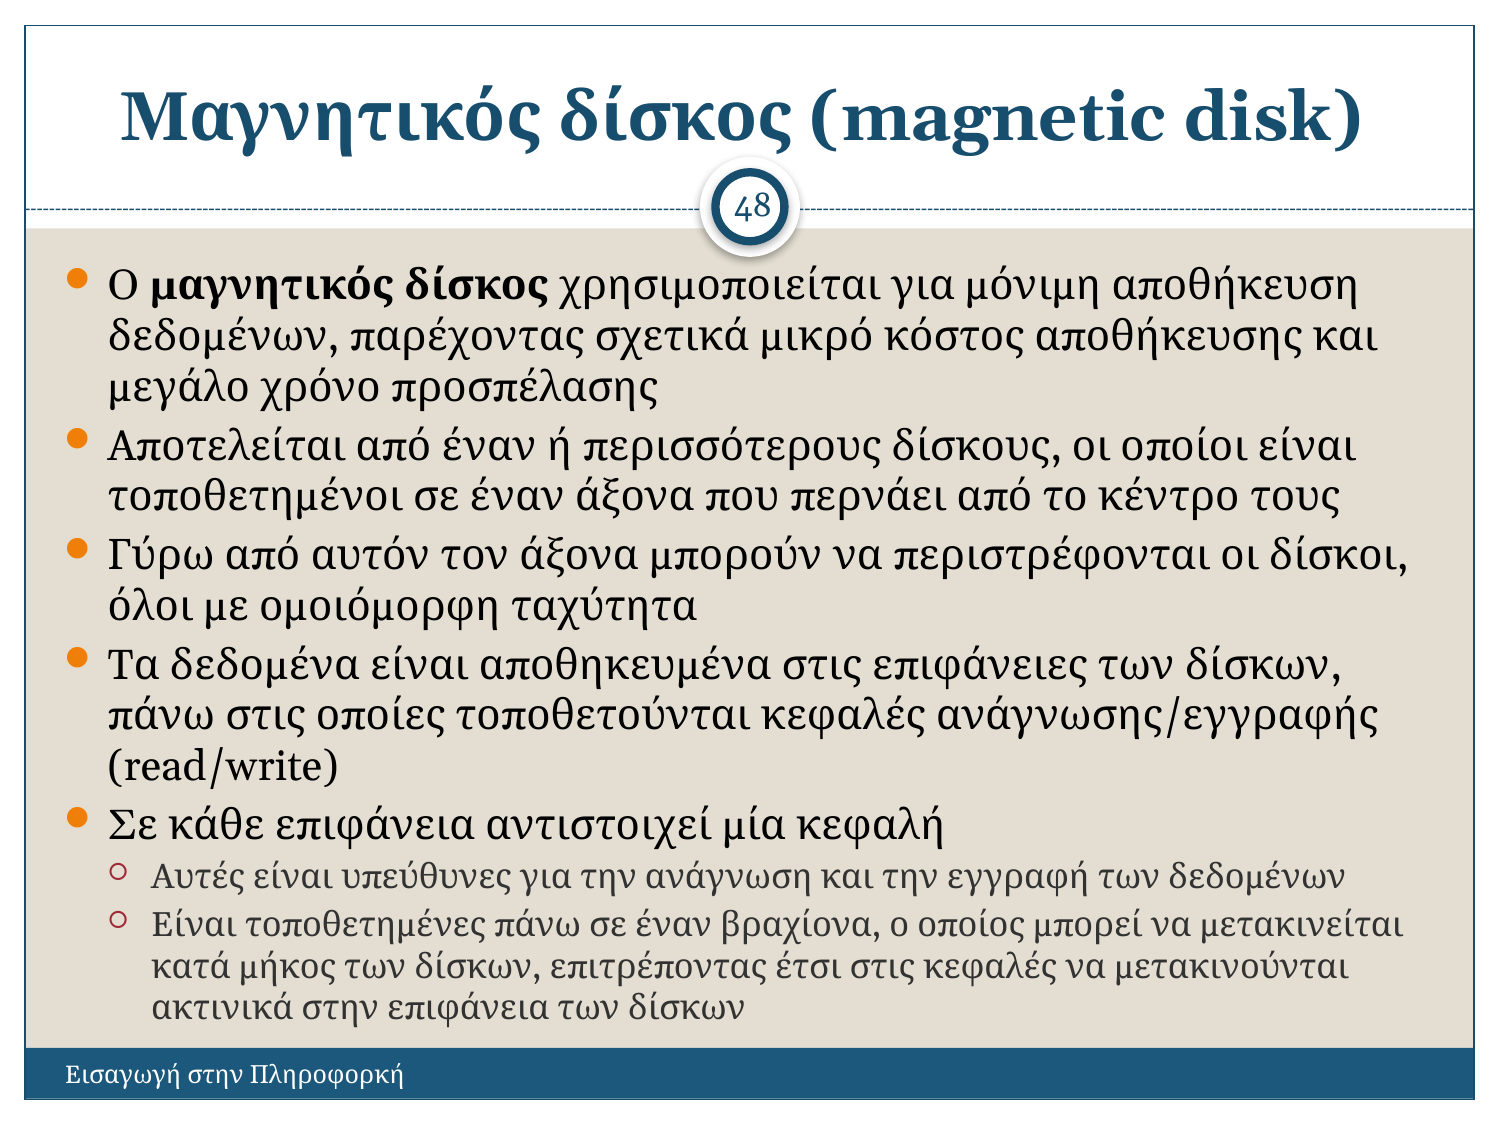

# Μαγνητικός δίσκος (magnetic disk)
48
Ο μαγνητικός δίσκος χρησιμοποιείται για μόνιμη αποθήκευση δεδομένων, παρέχοντας σχετικά μικρό κόστος αποθήκευσης και μεγάλο χρόνο προσπέλασης
Αποτελείται από έναν ή περισσότερους δίσκους, οι οποίοι είναι τοποθετημένοι σε έναν άξονα που περνάει από το κέντρο τους
Γύρω από αυτόν τον άξονα μπορούν να περιστρέφονται οι δίσκοι, όλοι με ομοιόμορφη ταχύτητα
Τα δεδομένα είναι αποθηκευμένα στις επιφάνειες των δίσκων, πάνω στις οποίες τοποθετούνται κεφαλές ανάγνωσης/εγγραφής (read/write)
Σε κάθε επιφάνεια αντιστοιχεί μία κεφαλή
Αυτές είναι υπεύθυνες για την ανάγνωση και την εγγραφή των δεδομένων
Είναι τοποθετημένες πάνω σε έναν βραχίονα, ο οποίος μπορεί να μετακινείται κατά μήκος των δίσκων, επιτρέποντας έτσι στις κεφαλές να μετακινούνται ακτινικά στην επιφάνεια των δίσκων

Εισαγωγή στην Πληροφορκή